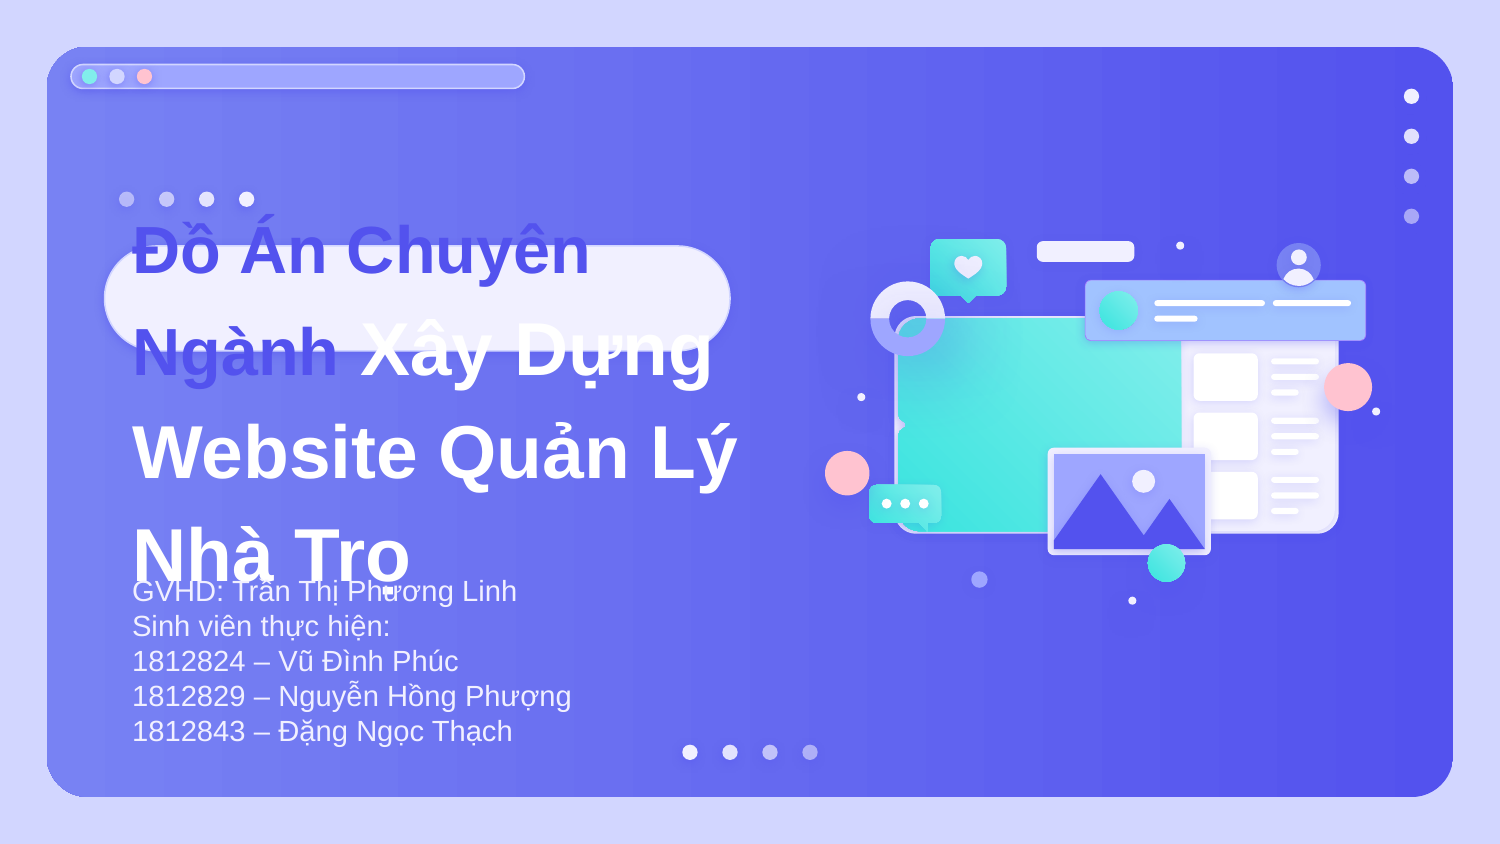

# Đồ Án Chuyên Ngành Xây Dựng Website Quản Lý Nhà Trọ
GVHD: Trần Thị Phương Linh
Sinh viên thực hiện:
1812824 – Vũ Đình Phúc
1812829 – Nguyễn Hồng Phượng
1812843 – Đặng Ngọc Thạch